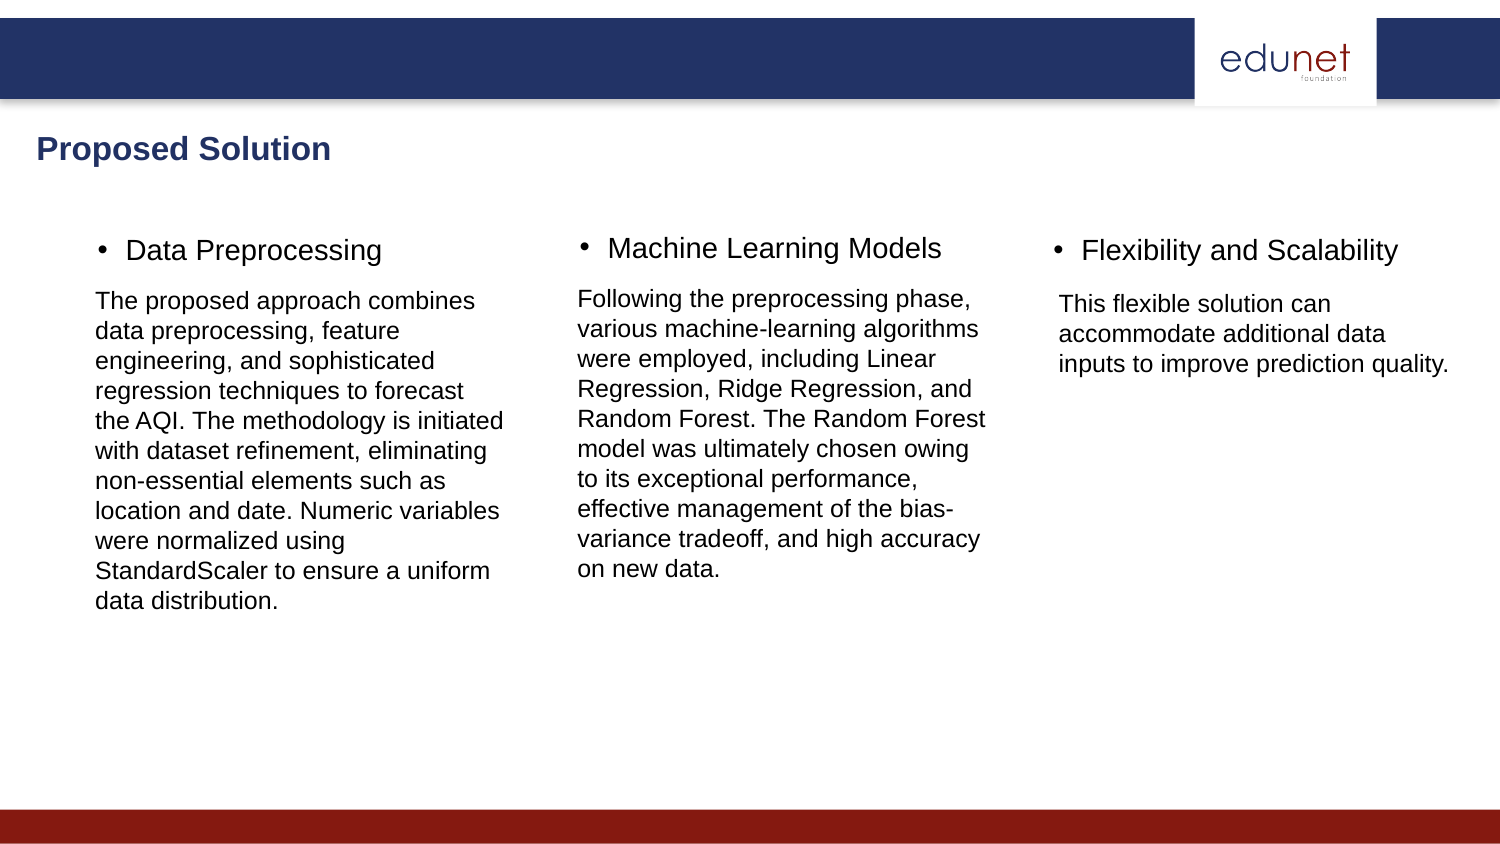

Proposed Solution
Machine Learning Models
Data Preprocessing
Flexibility and Scalability
Following the preprocessing phase, various machine-learning algorithms were employed, including Linear Regression, Ridge Regression, and Random Forest. The Random Forest model was ultimately chosen owing to its exceptional performance, effective management of the bias-variance tradeoff, and high accuracy on new data.
The proposed approach combines data preprocessing, feature engineering, and sophisticated regression techniques to forecast the AQI. The methodology is initiated with dataset refinement, eliminating non-essential elements such as location and date. Numeric variables were normalized using StandardScaler to ensure a uniform data distribution.
This flexible solution can accommodate additional data inputs to improve prediction quality.